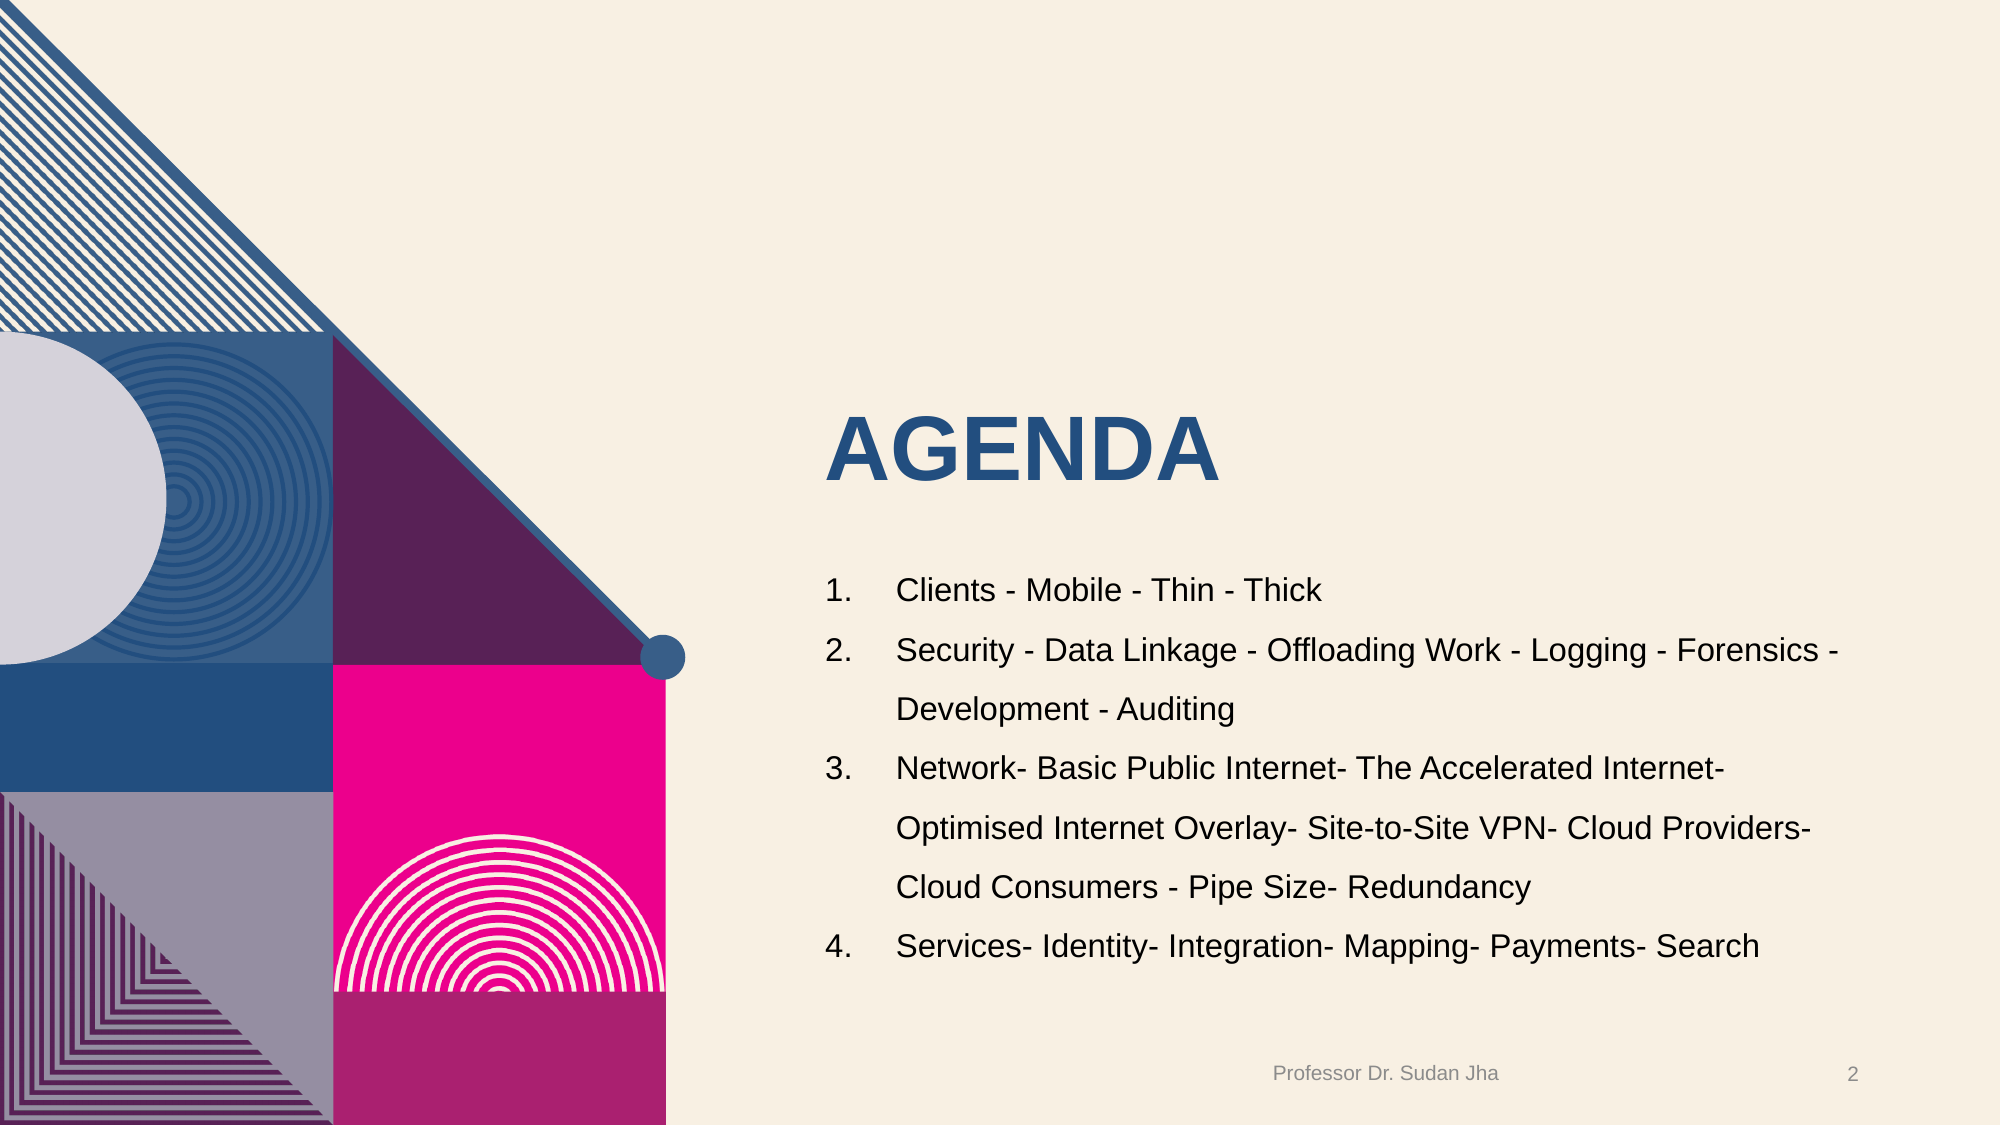

# Agenda
Clients - Mobile - Thin - Thick
Security - Data Linkage - Offloading Work - Logging - Forensics - Development - Auditing
Network- Basic Public Internet- The Accelerated Internet- Optimised Internet Overlay- Site-to-Site VPN- Cloud Providers- Cloud Consumers - Pipe Size- Redundancy
Services- Identity- Integration- Mapping- Payments- Search
Professor Dr. Sudan Jha
2